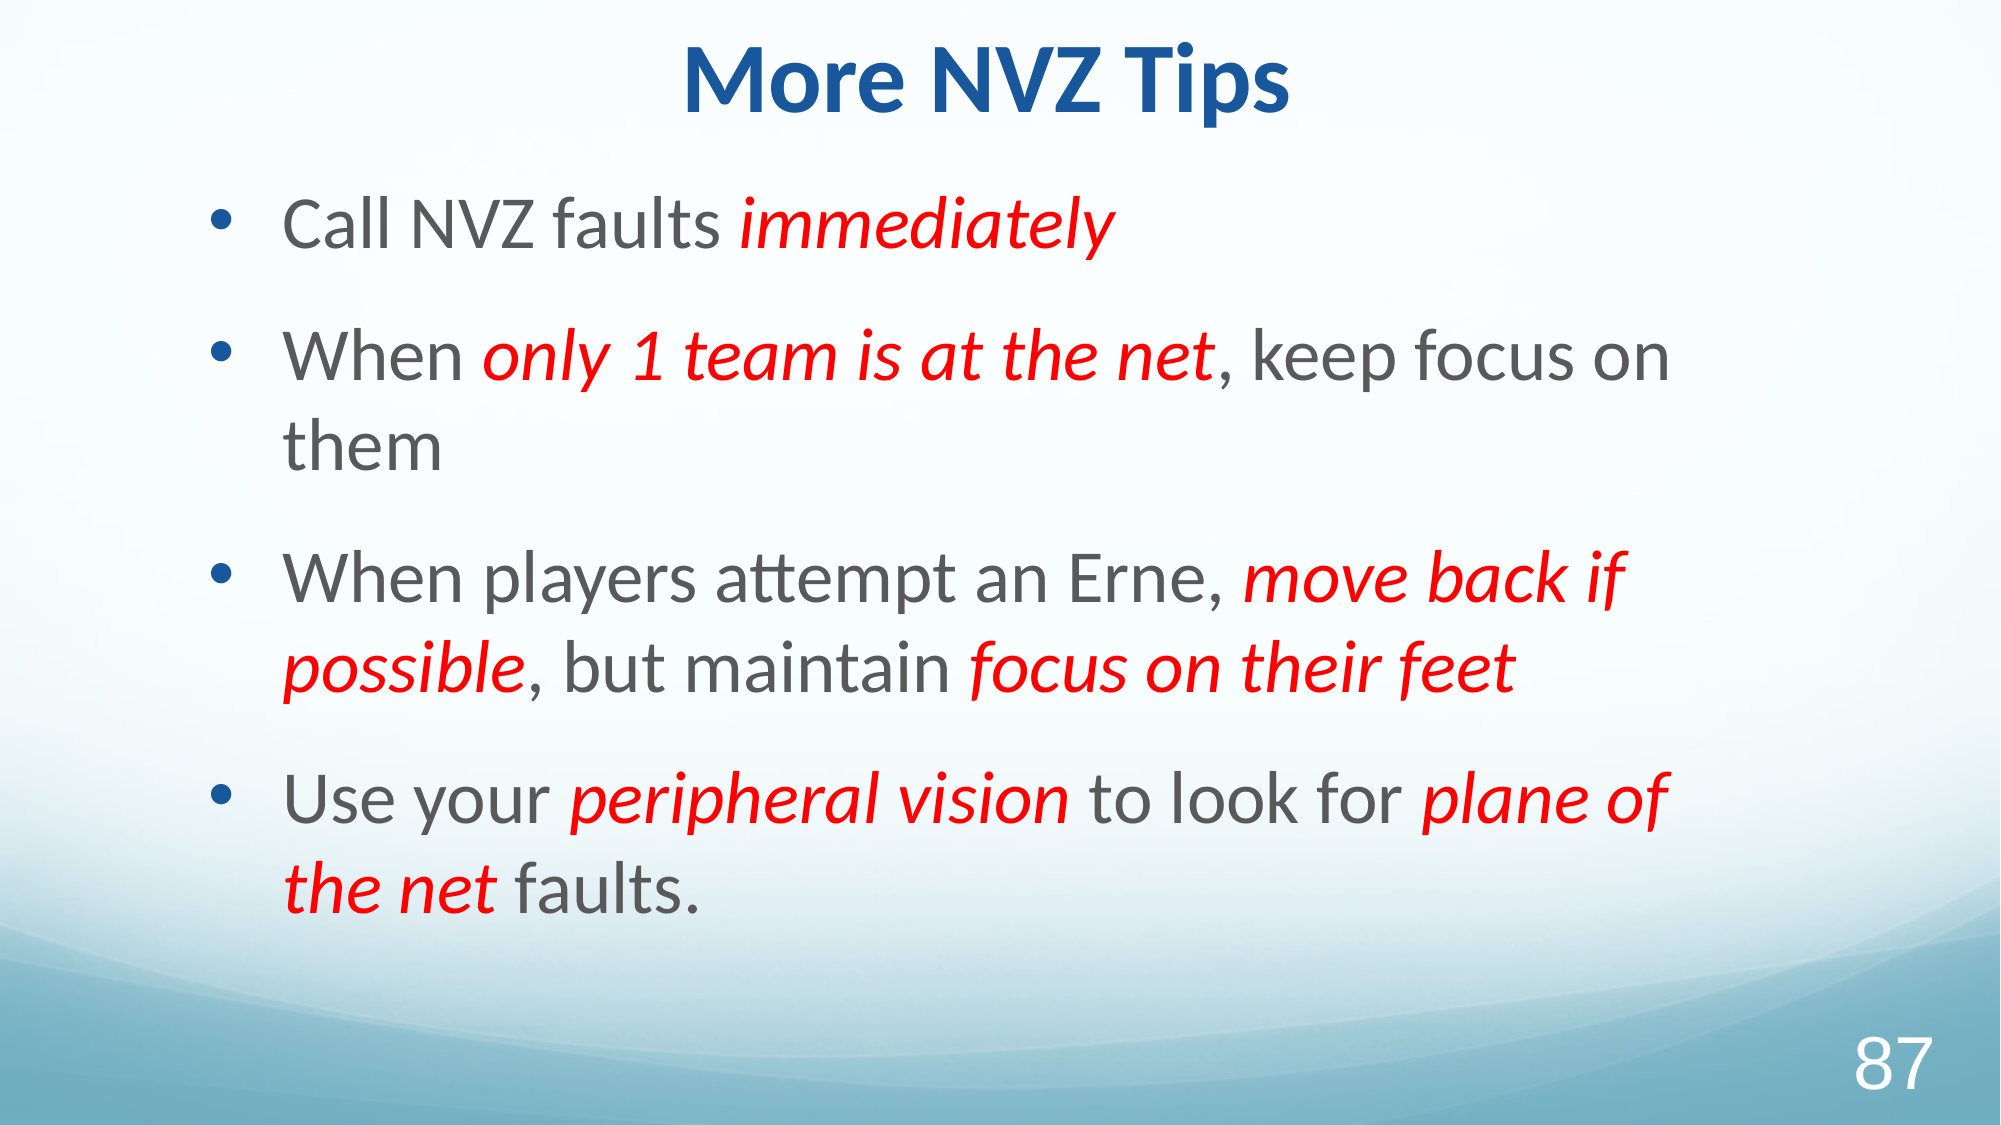

More NVZ Tips
Call NVZ faults immediately
When only 1 team is at the net, keep focus on them
When players attempt an Erne, move back if possible, but maintain focus on their feet
Use your peripheral vision to look for plane of the net faults.

87